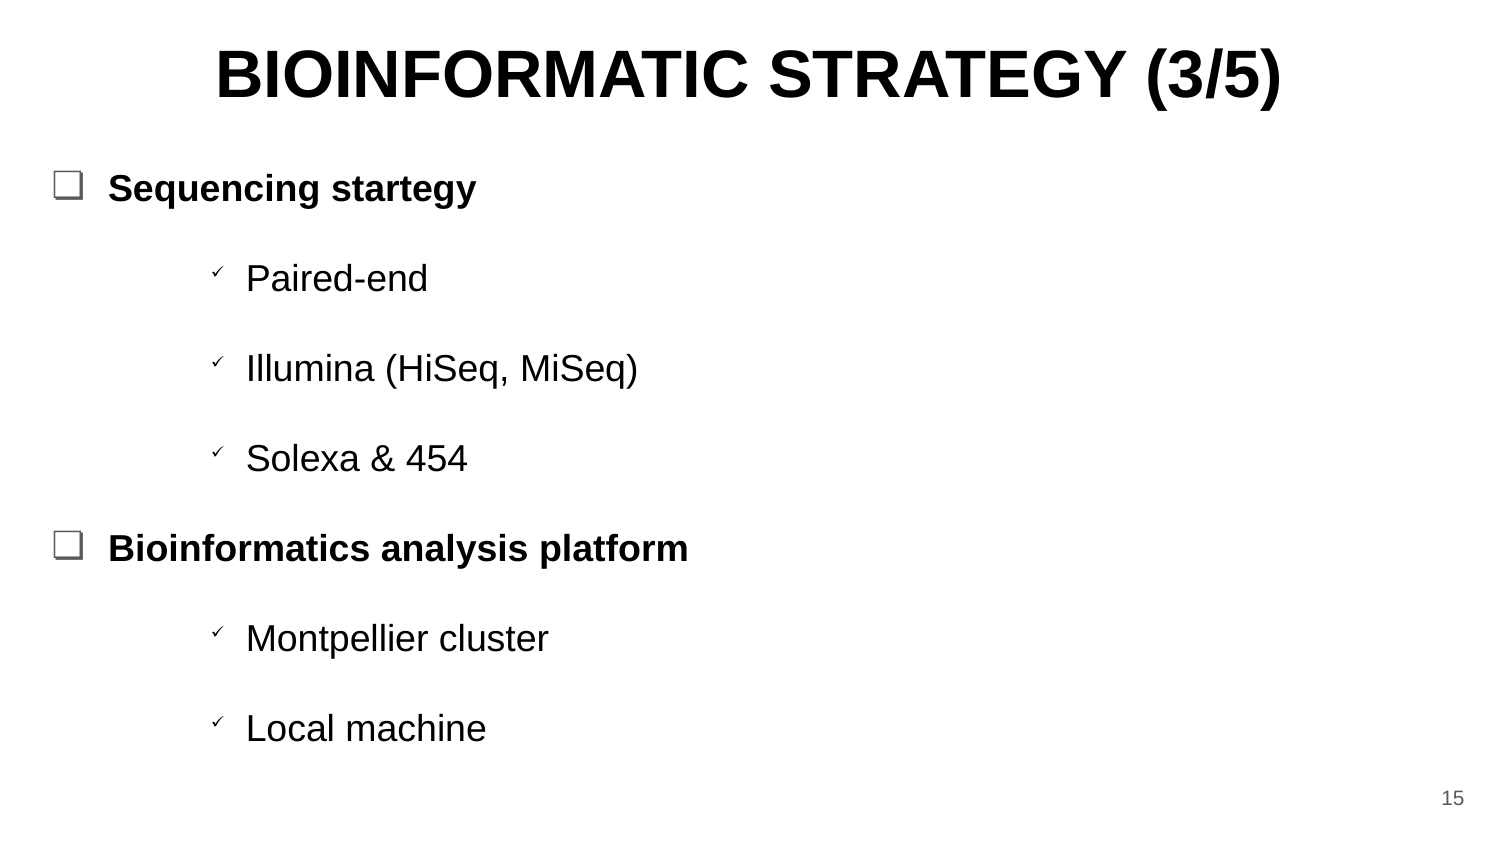

BIOINFORMATIC STRATEGY (3/5)
Sequencing startegy
Paired-end
Illumina (HiSeq, MiSeq)
Solexa & 454
Bioinformatics analysis platform
Montpellier cluster
Local machine
15